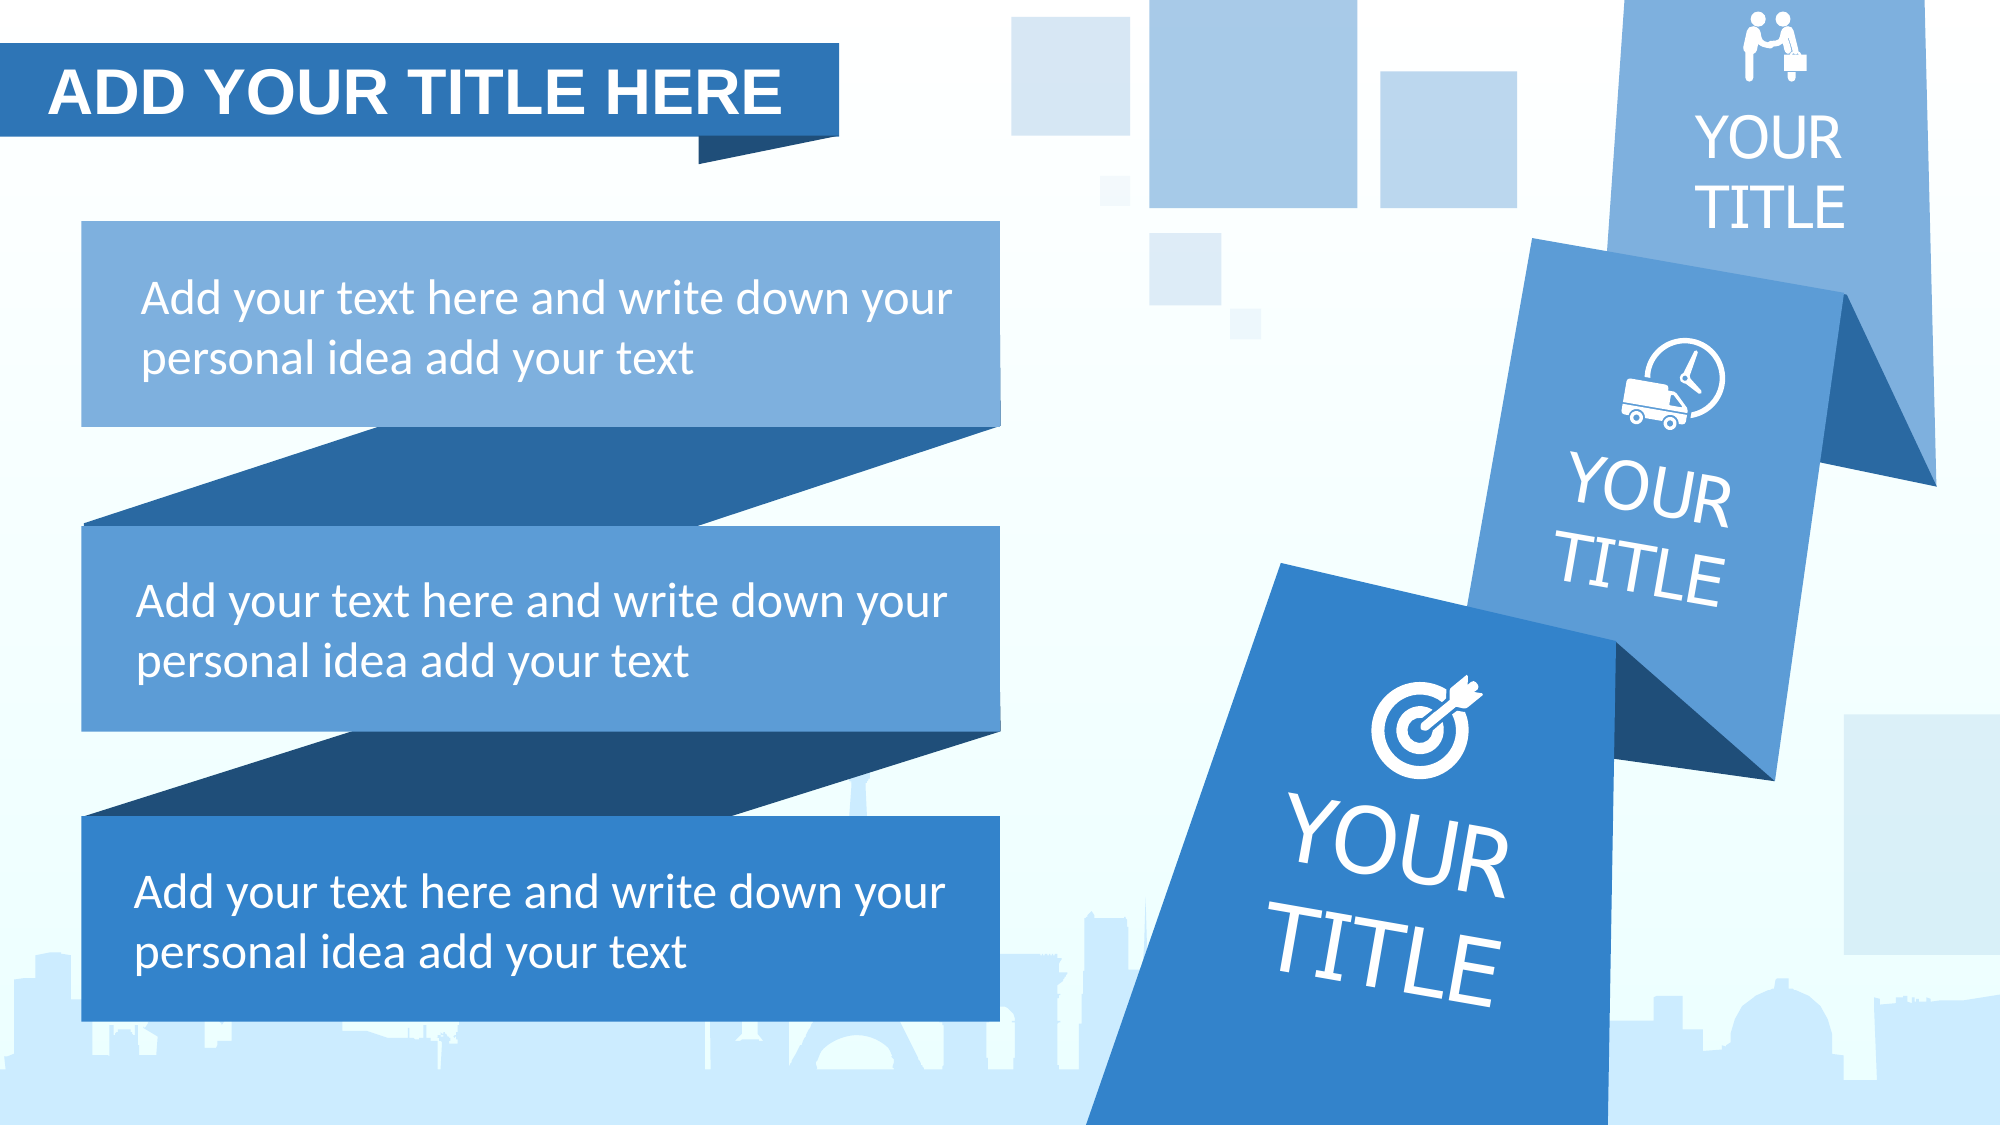

ADD YOUR TITLE HERE

YOUR
TITLE

Add your text here and write down your personal idea add your text

YOUR
TITLE

Add your text here and write down your personal idea add your text

YOUR
TITLE

Add your text here and write down your personal idea add your text